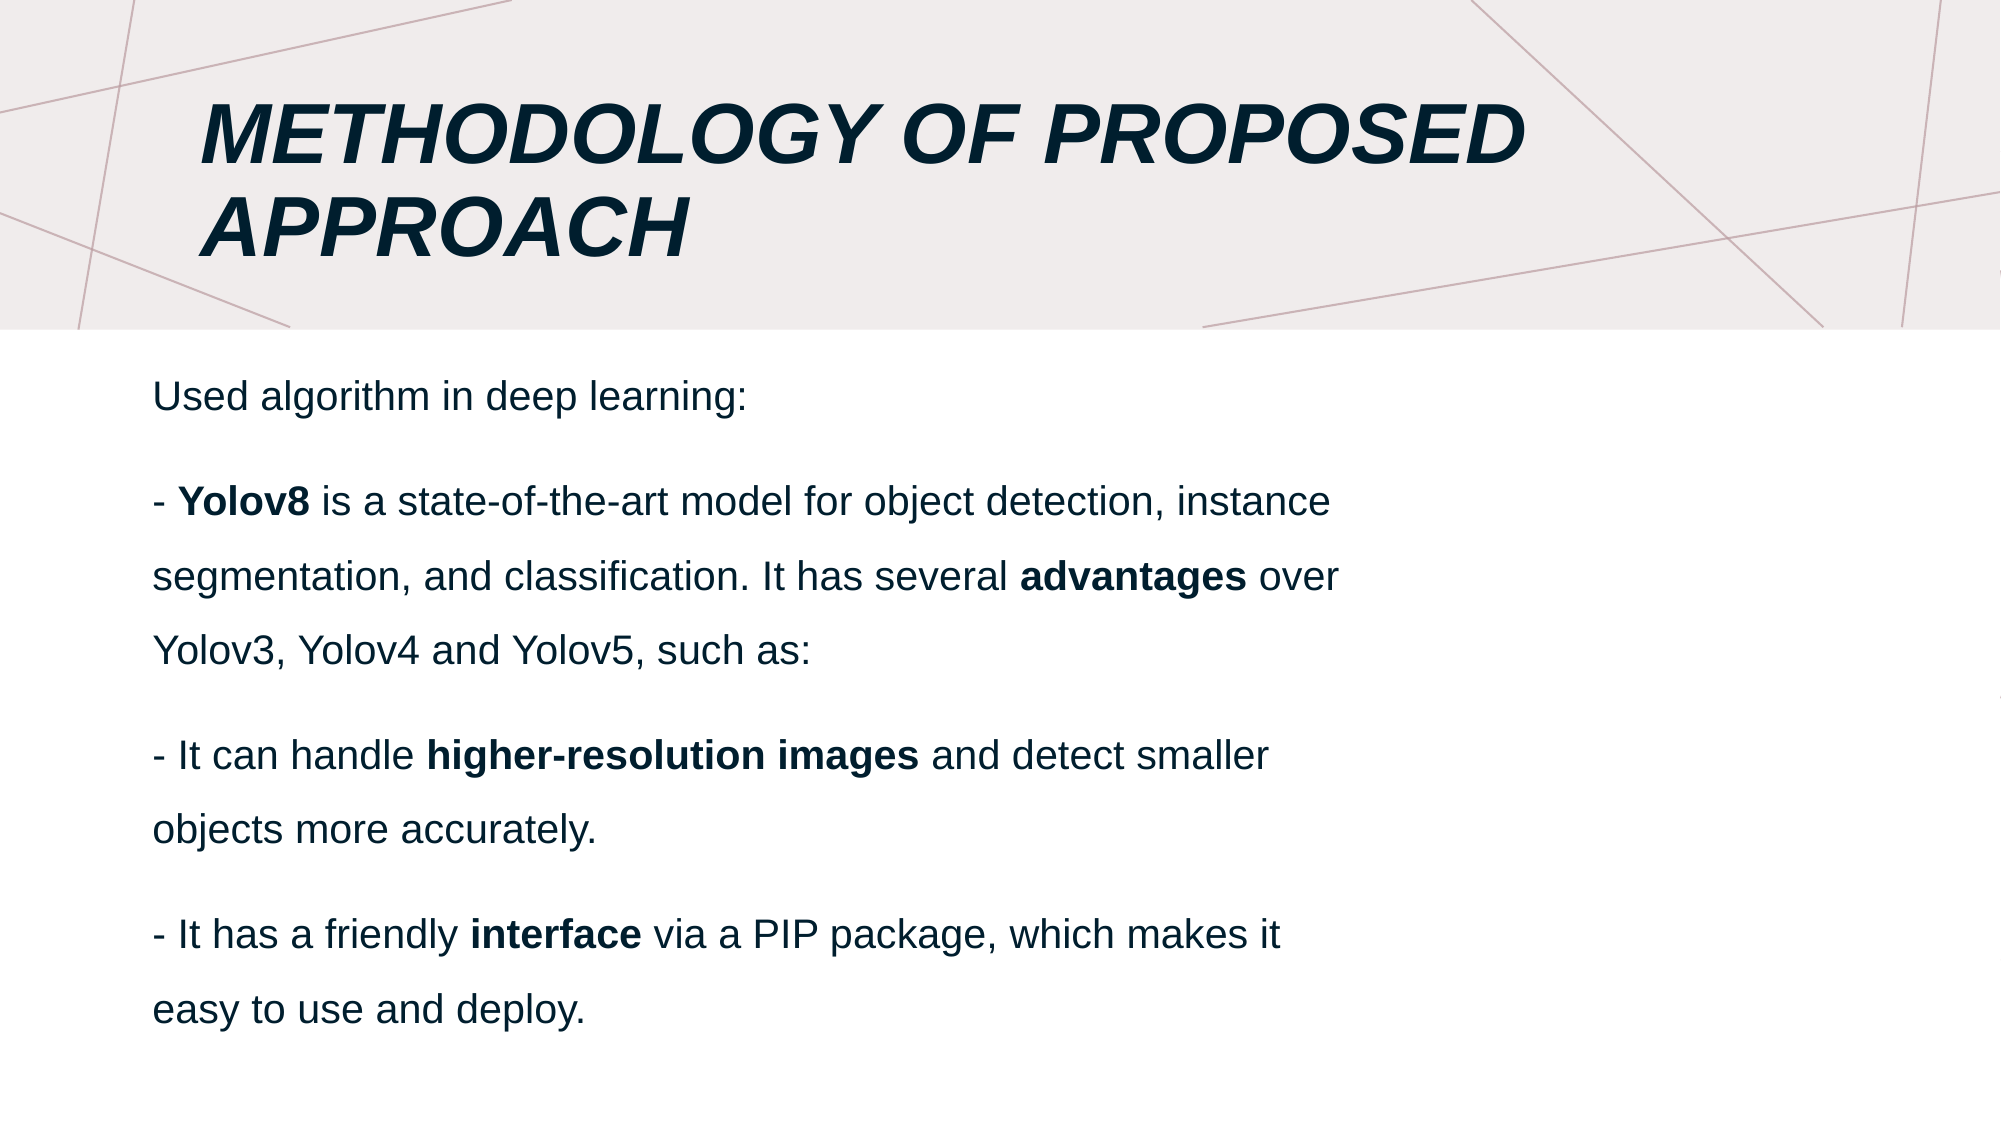

# Methodology of Proposed Approach
Used algorithm in deep learning:
- Yolov8 is a state-of-the-art model for object detection, instance segmentation, and classification. It has several advantages over Yolov3, Yolov4 and Yolov5, such as:
- It can handle higher-resolution images and detect smaller objects more accurately.
- It has a friendly interface via a PIP package, which makes it easy to use and deploy.